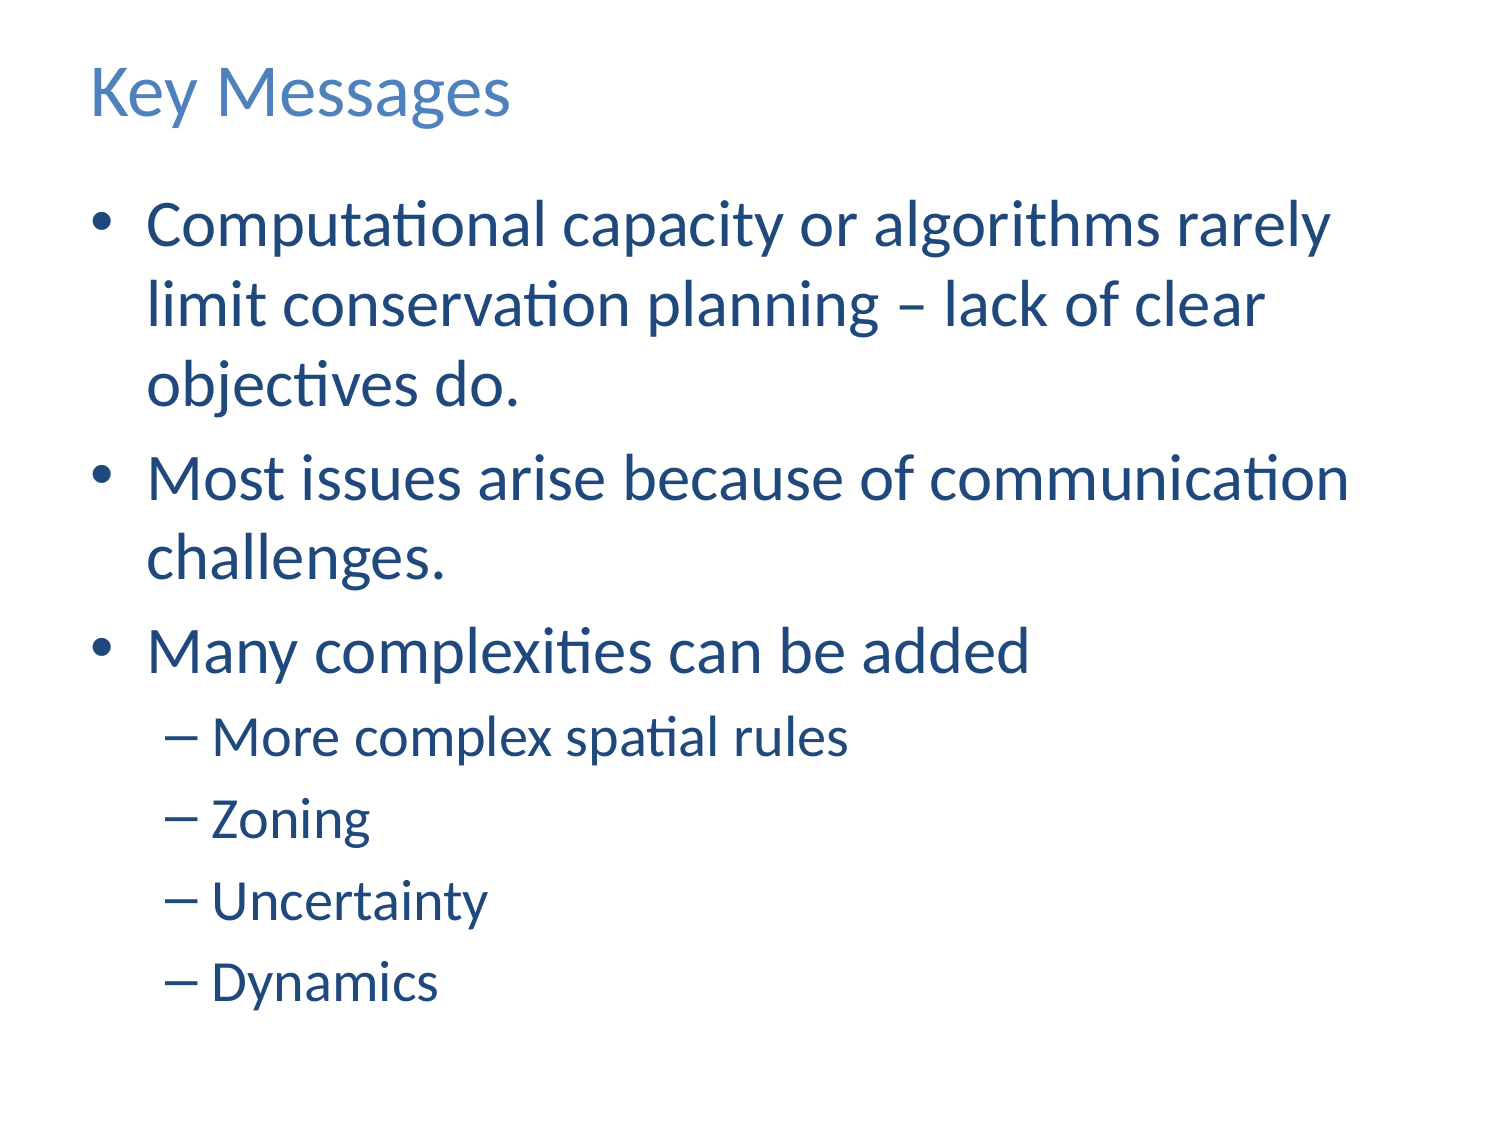

# Key Messages
Computational capacity or algorithms rarely limit conservation planning – lack of clear objectives do.
Most issues arise because of communication challenges.
Many complexities can be added
More complex spatial rules
Zoning
Uncertainty
Dynamics